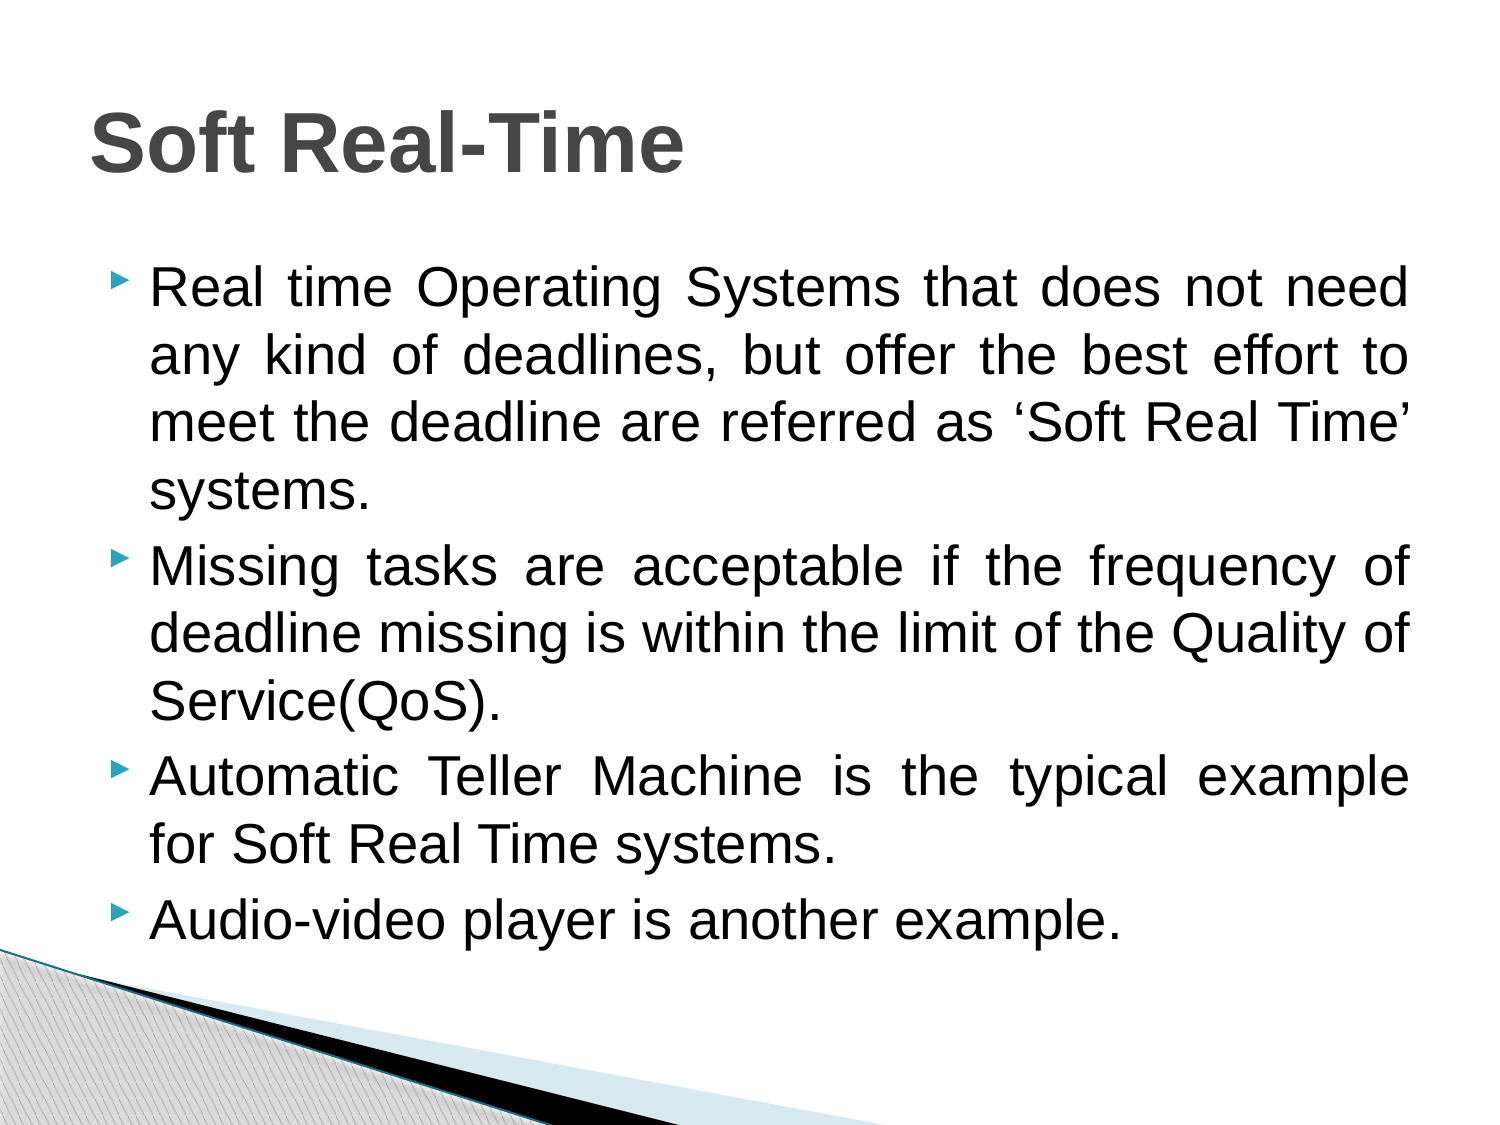

# Soft Real-Time
Real time Operating Systems that does not need any kind of deadlines, but offer the best effort to meet the deadline are referred as ‘Soft Real Time’ systems.
Missing tasks are acceptable if the frequency of deadline missing is within the limit of the Quality of Service(QoS).
Automatic Teller Machine is the typical example for Soft Real Time systems.
Audio-video player is another example.